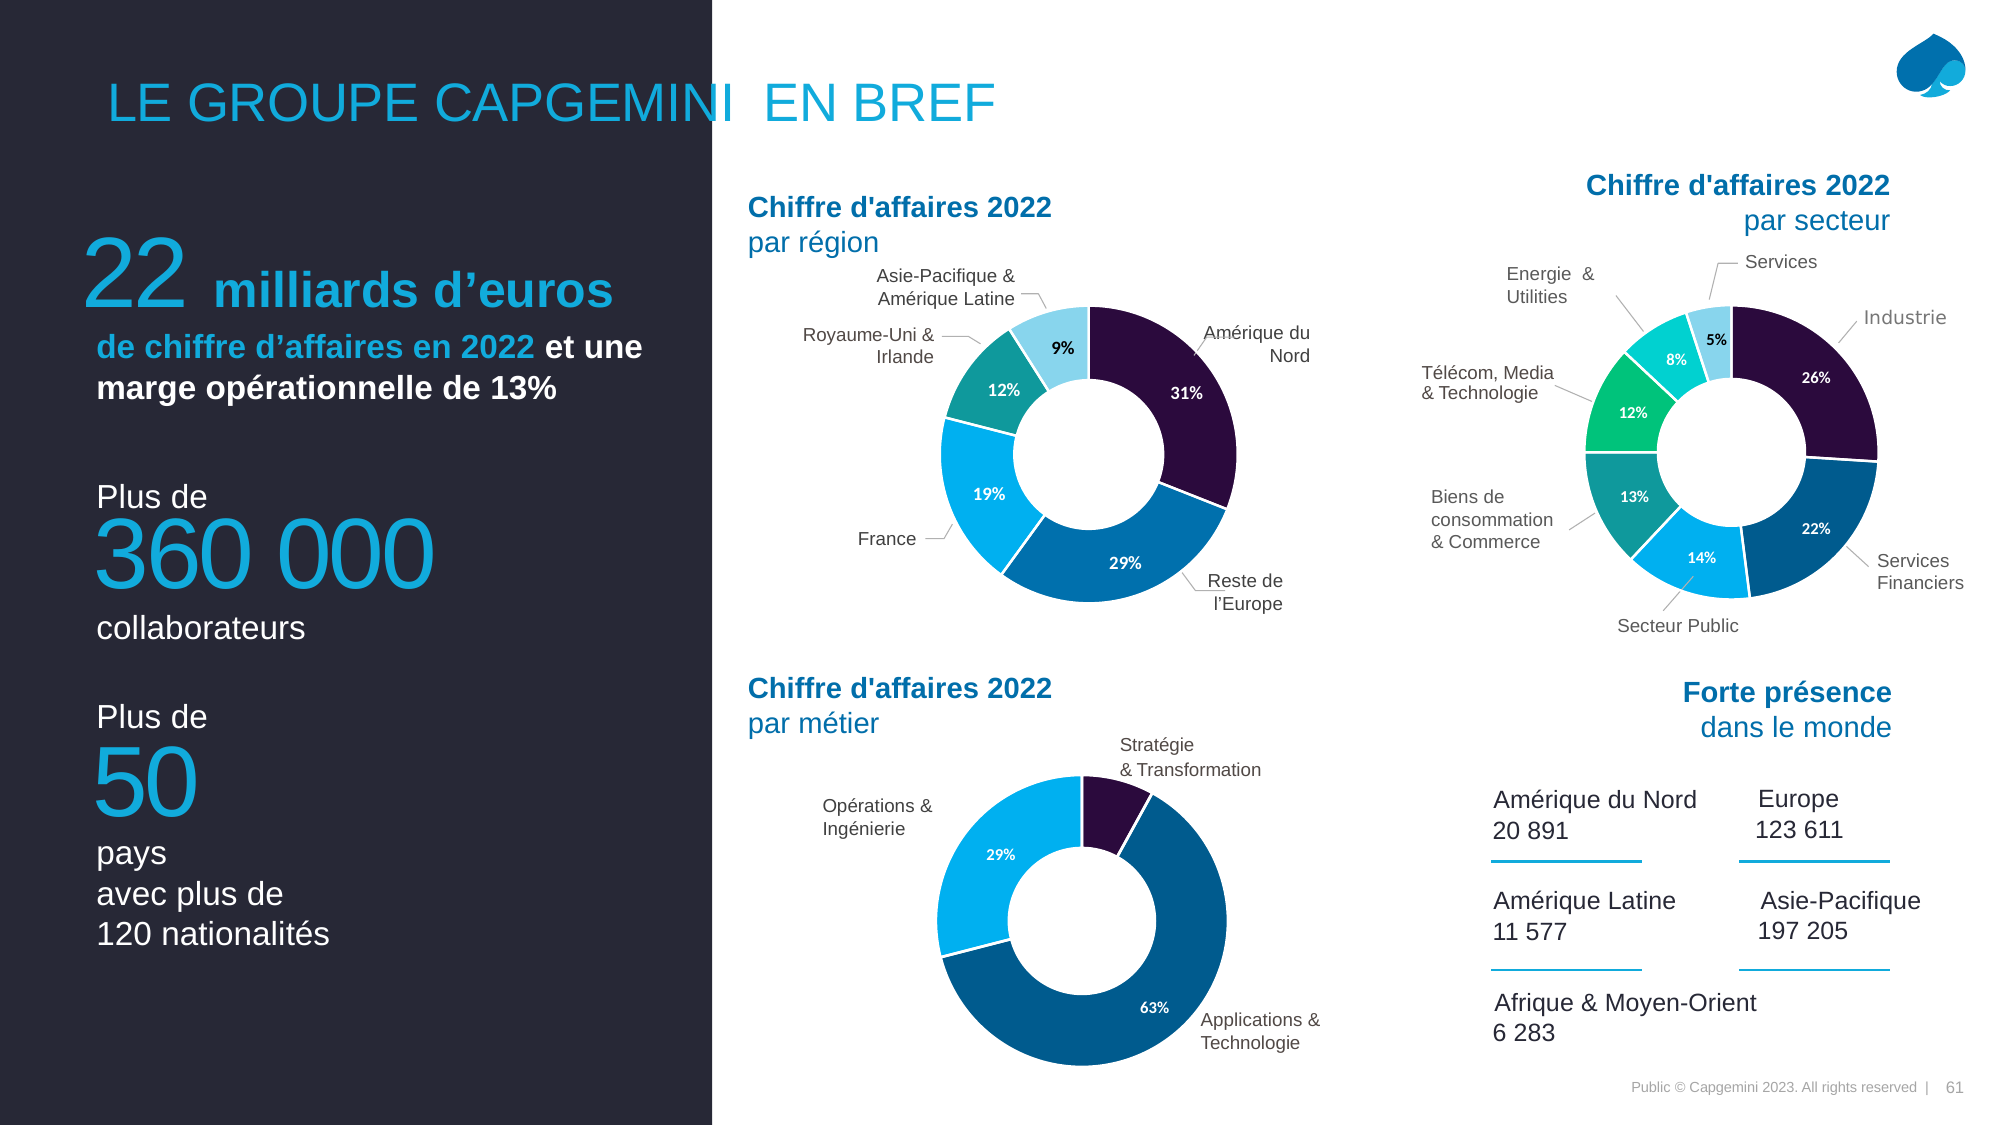

Le groupe capgemini  en bref
Chiffre d'affaires 2022
par secteur
Chiffre d'affaires 2022 par région
22 milliards d’euros
Services
Energie  & Utilities
Asie-Pacifique & Amérique Latine

Industrie

de chiffre d’affaires en 2022 et une marge opérationnelle de 13%

Amérique du Nord
Royaume-Uni & Irlande
5%

9%

8%

Télécom, Media
& Technologie
26%
12%
31%
12%

Plus de
Biens de consommation
& Commerce
19%
360 000

13%

22%
France

Services
Financiers
14%
29%
Reste de
l’Europe

collaborateurs
Secteur Public
Chiffre d'affaires 2022
par métier
Forte présence
dans le monde
Plus de
50
Stratégie
& Transformation
Europe
Amérique du Nord

Opérations &  Ingénierie

8%
123 611
20 891
pays
avec plus de
120 nationalités
29%
Asie-Pacifique
Amérique Latine
197 205
11 577
Afrique & Moyen-Orient
63%
Applications & Technologie
6 283